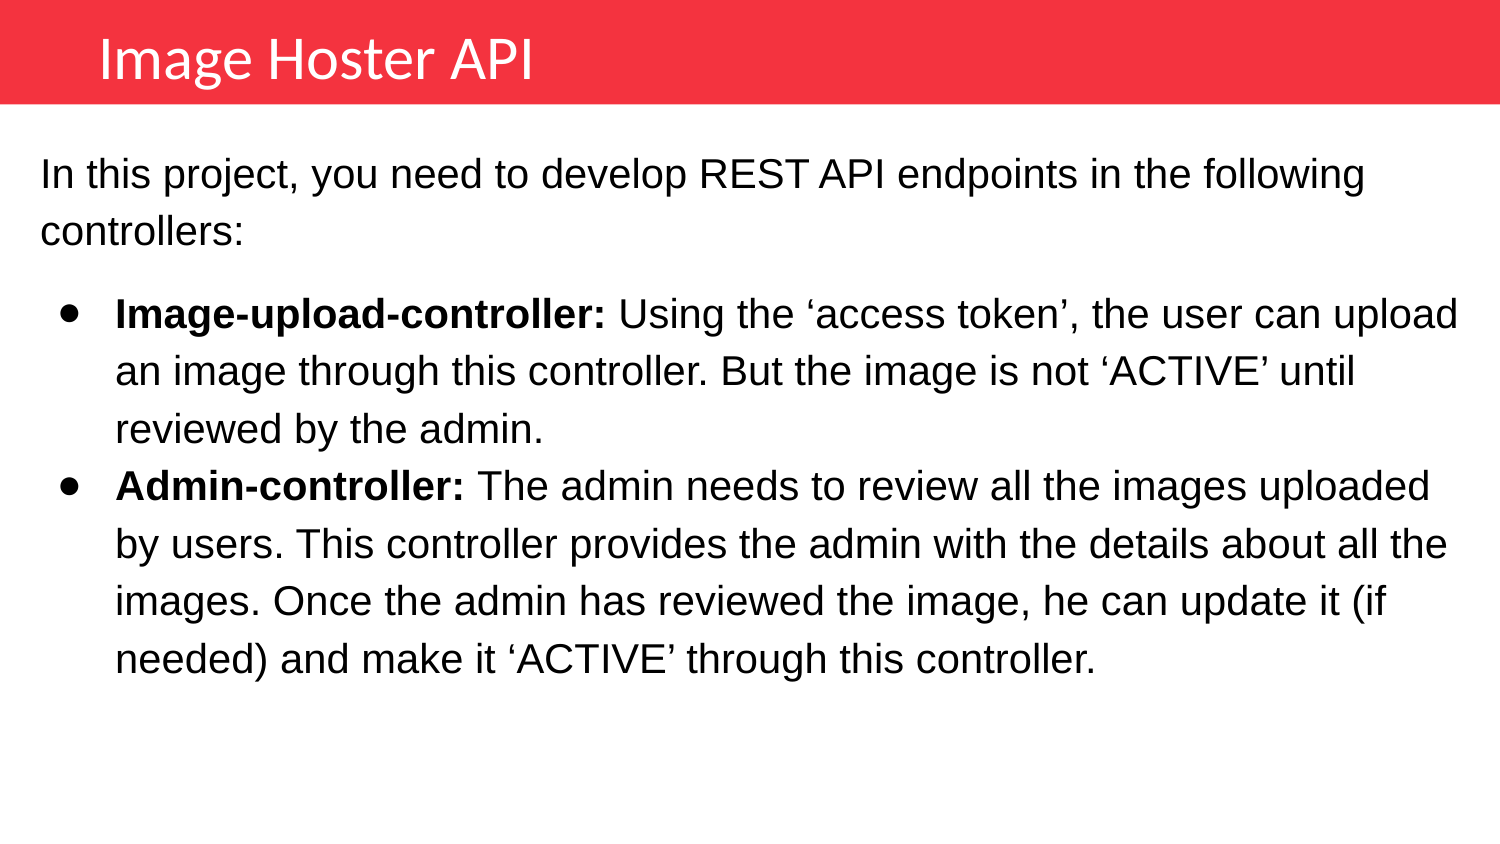

Image Hoster API

In this project, you need to develop REST API endpoints in the following controllers:
Image-upload-controller: Using the ‘access token’, the user can upload an image through this controller. But the image is not ‘ACTIVE’ until reviewed by the admin.
Admin-controller: The admin needs to review all the images uploaded by users. This controller provides the admin with the details about all the images. Once the admin has reviewed the image, he can update it (if needed) and make it ‘ACTIVE’ through this controller.